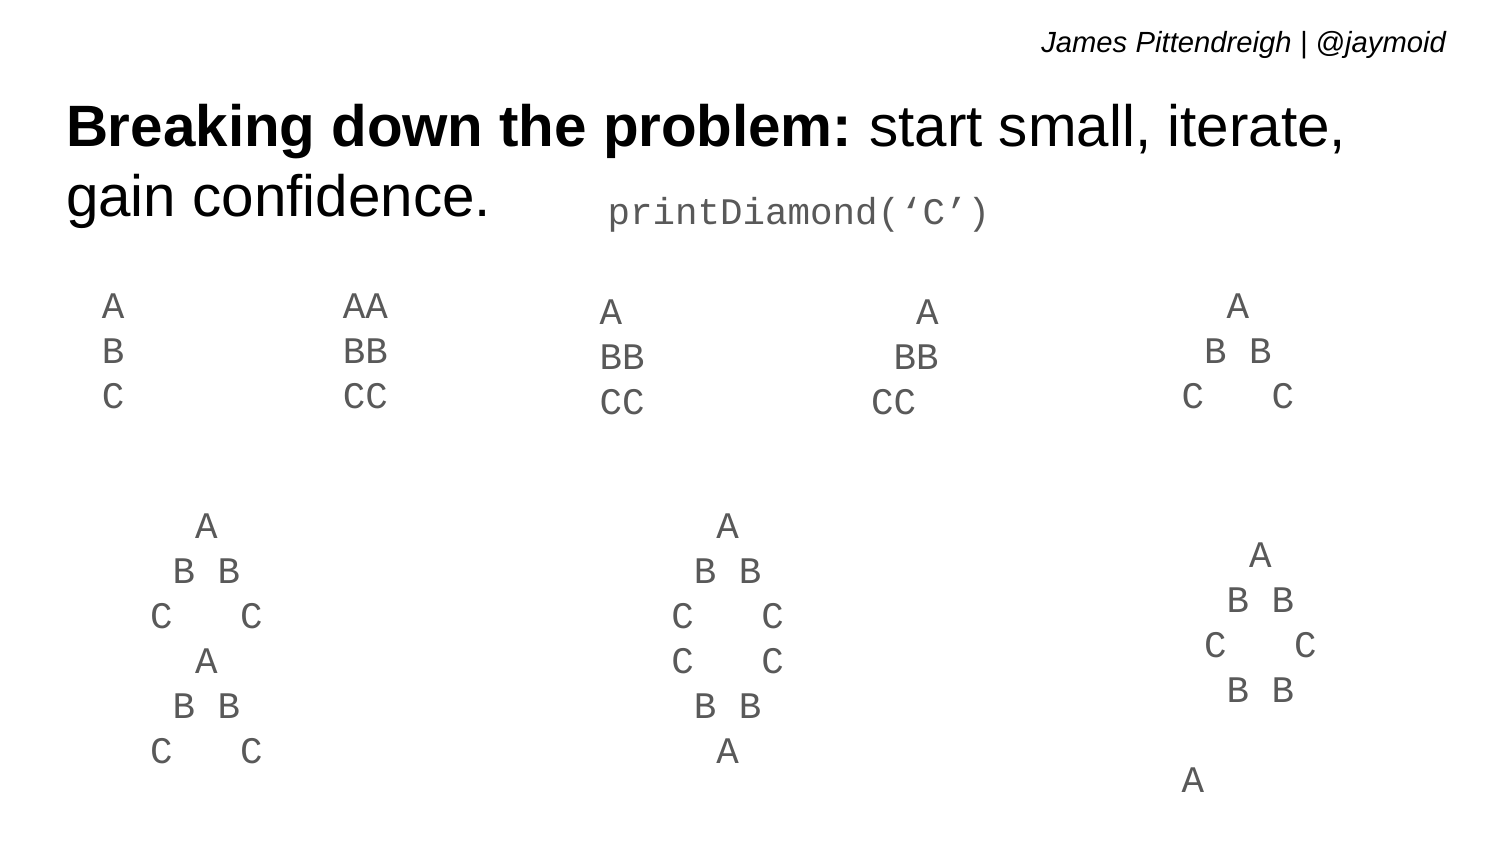

# Breaking down the problem: start small, iterate, gain confidence.
printDiamond(‘C’)
A
B
C
AA
BB
CC
  A
 B B
C   C
A
BB
CC
  A
 BB
CC
  A
 B B
C   C
  A
 B B
C   C
  A
 B B
C   C
C   C
 B B
  A
   A
  B B
 C   C
  B B
	A